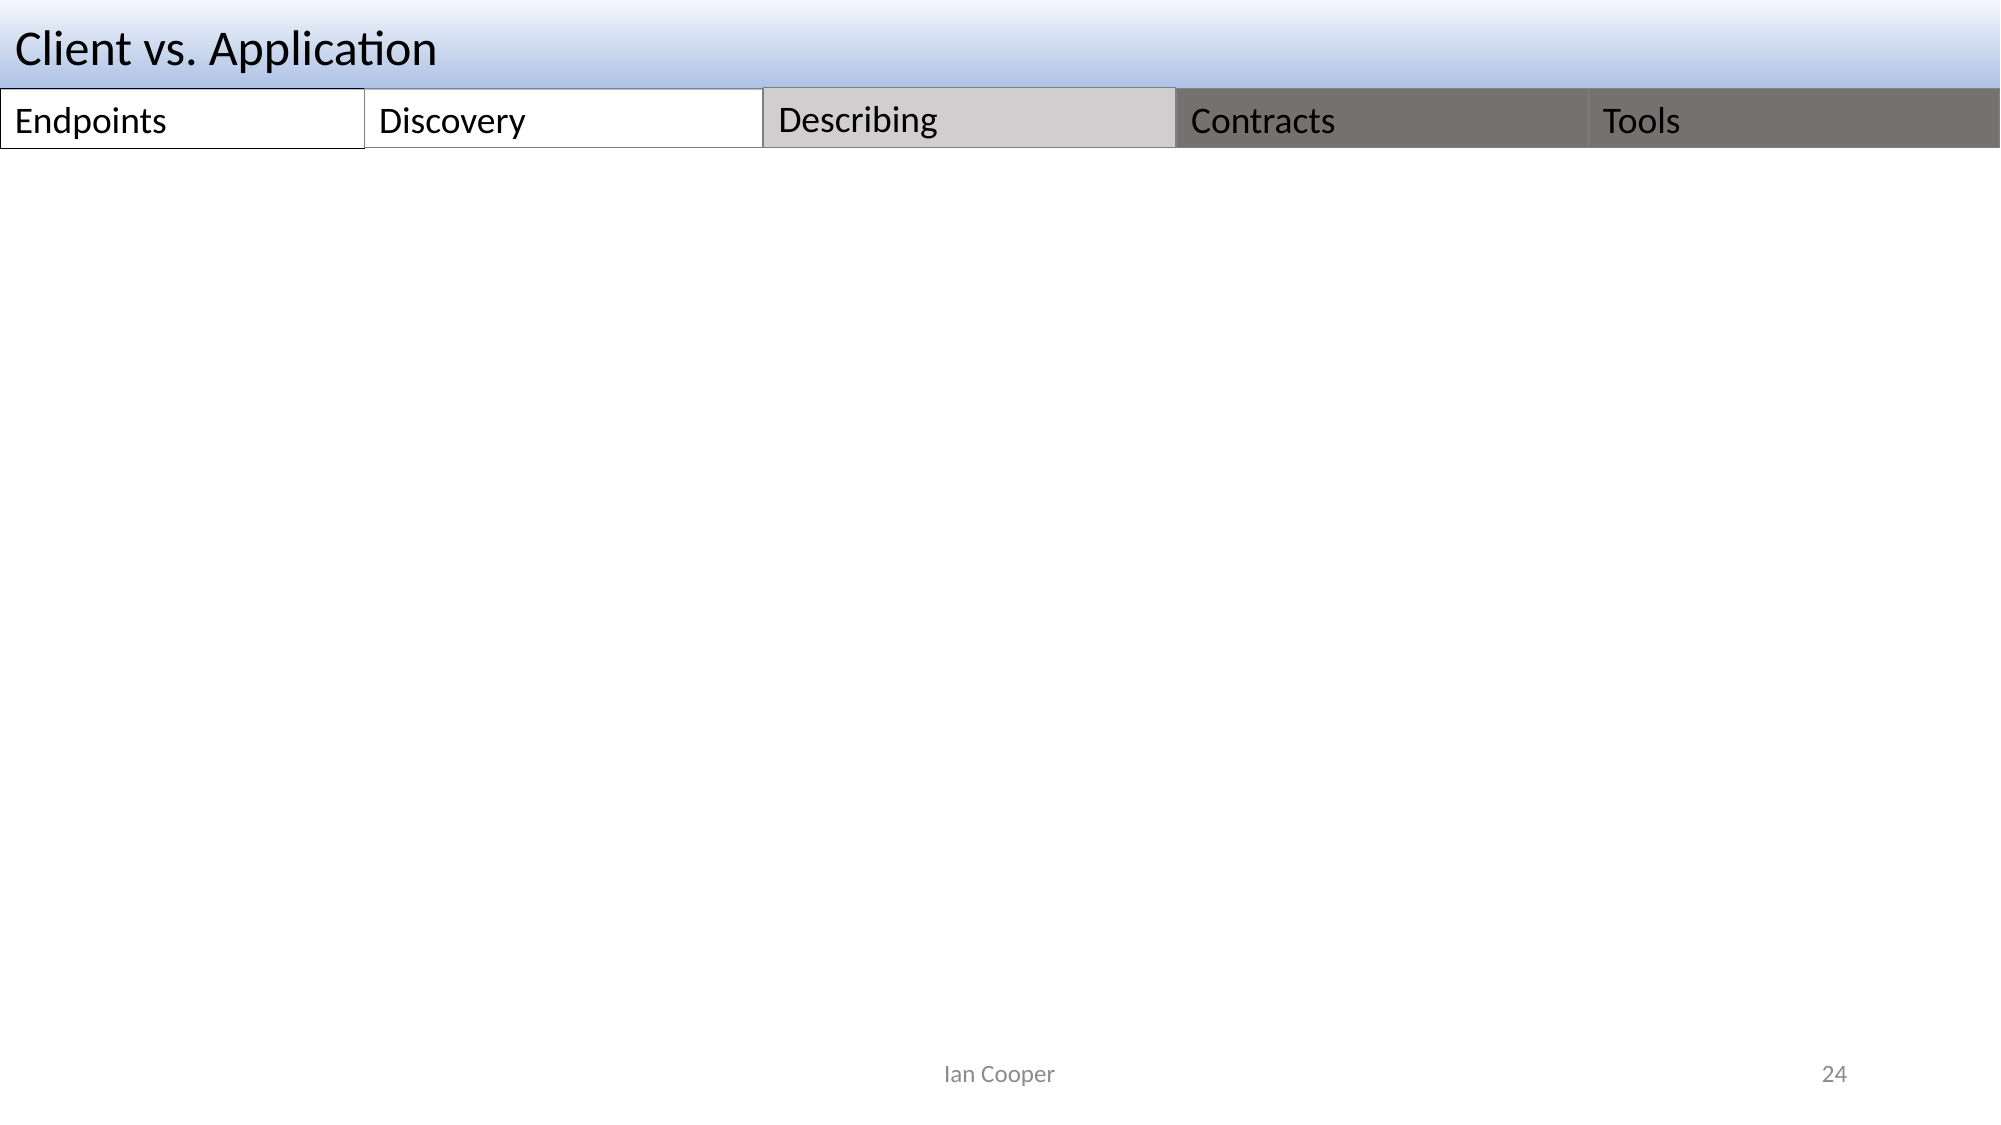

Client vs. Application
Describing
Discovery
Contracts
Tools
Endpoints
Ian Cooper
24